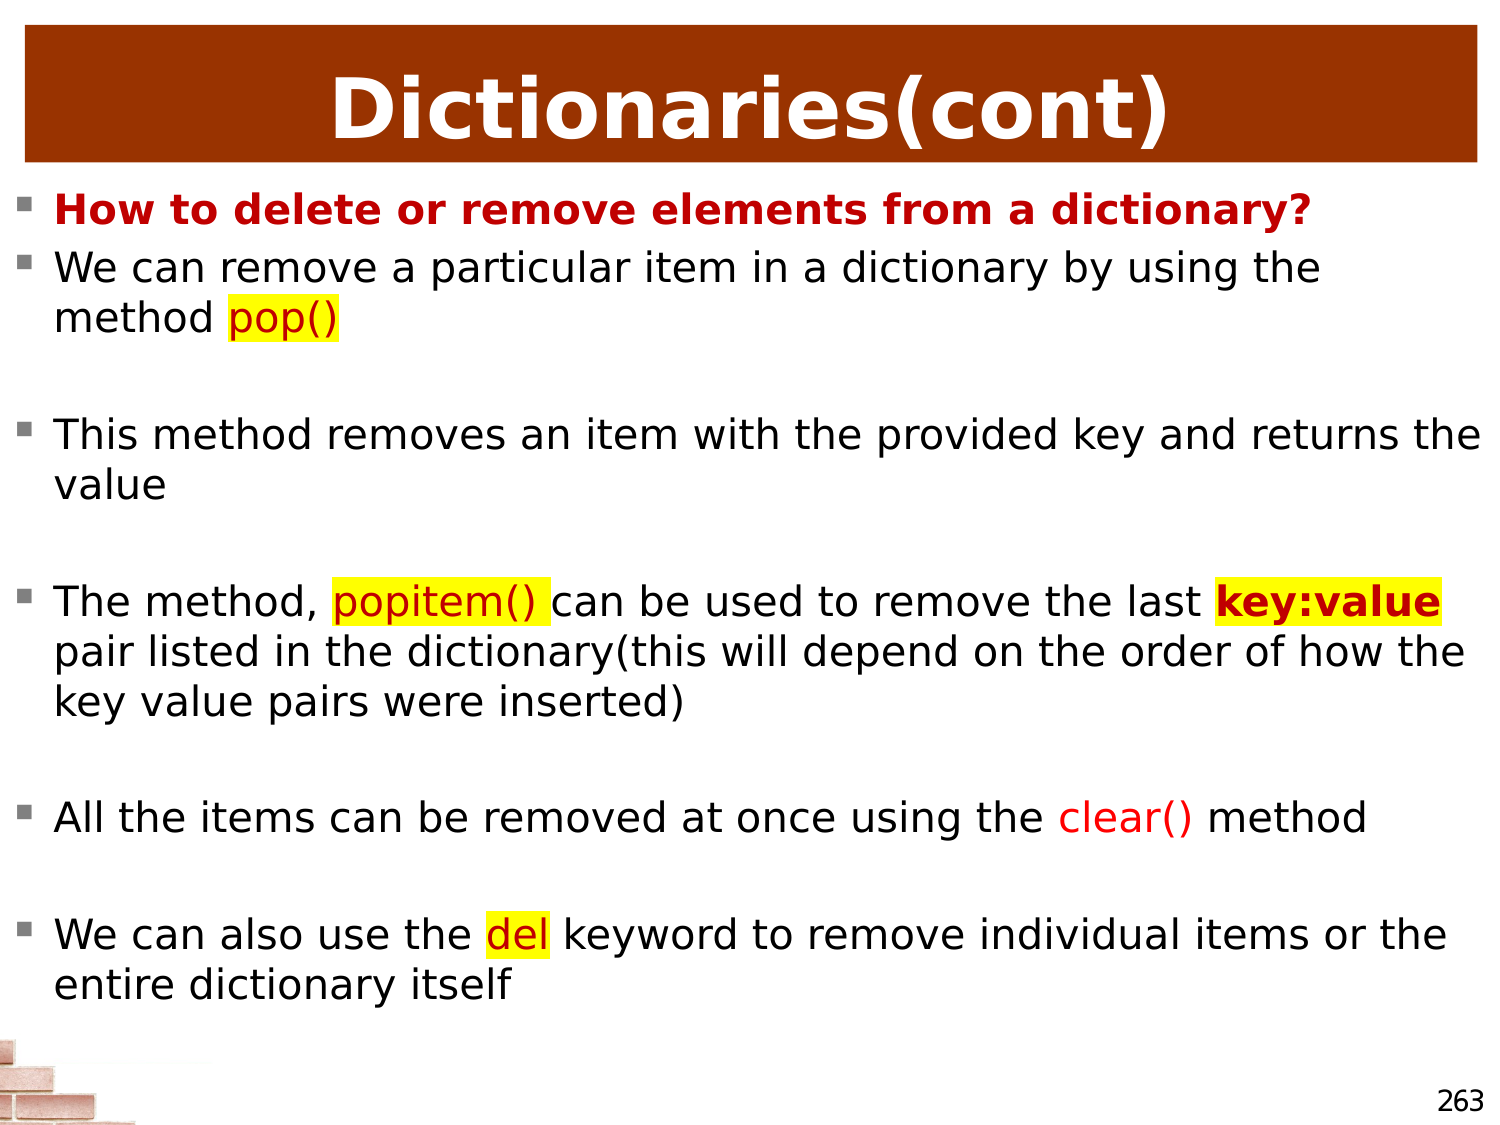

# Dictionaries(cont)
How to delete or remove elements from a dictionary?
We can remove a particular item in a dictionary by using the method pop()

This method removes an item with the provided key and returns the value

The method, popitem() can be used to remove the last key:value pair listed in the dictionary(this will depend on the order of how the key value pairs were inserted)

All the items can be removed at once using the clear() method

We can also use the del keyword to remove individual items or the entire dictionary itself

263